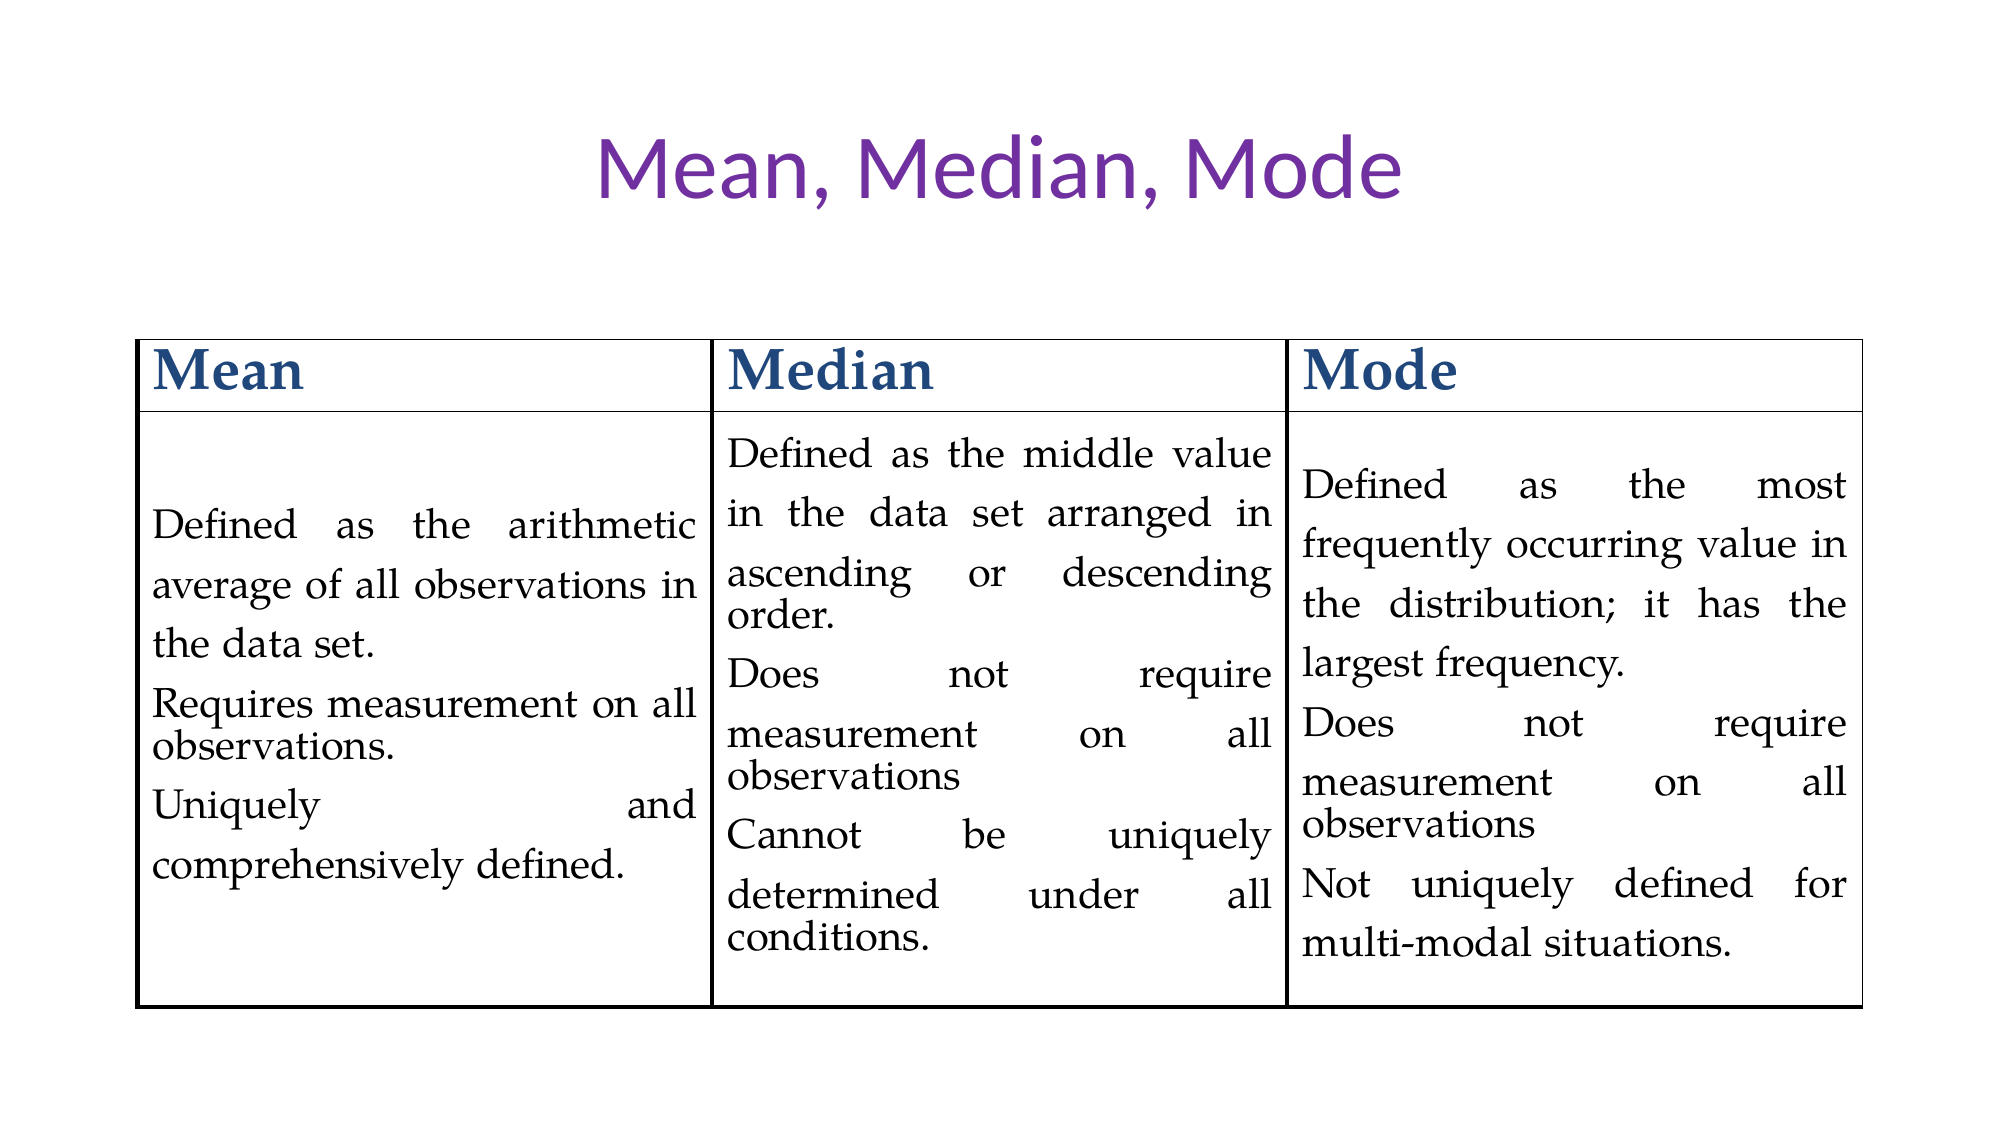

# Mean, Median, Mode
| Mean | Median | Mode |
| --- | --- | --- |
| Defined as the arithmetic average of all observations in the data set. Requires measurement on all observations. Uniquely and comprehensively defined. | Defined as the middle value in the data set arranged in ascending or descending order. Does not require measurement on all observations Cannot be uniquely determined under all conditions. | Defined as the most frequently occurring value in the distribution; it has the largest frequency. Does not require measurement on all observations Not uniquely defined for multi-modal situations. |